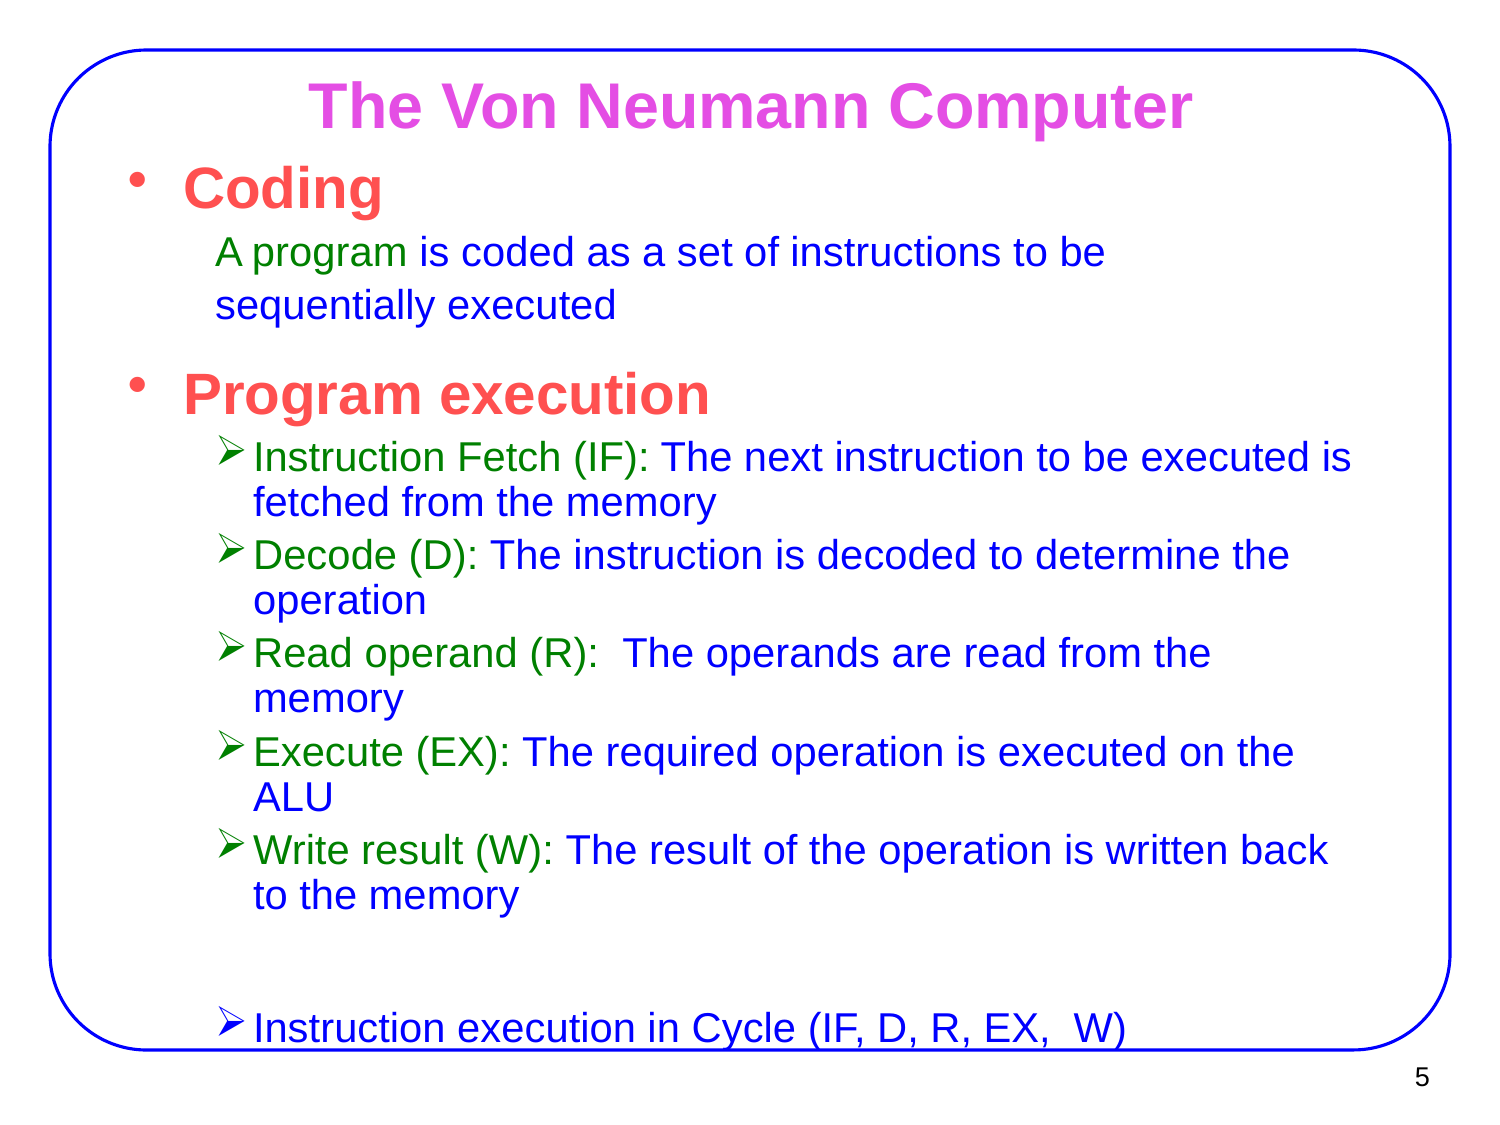

The Von Neumann Computer
Coding
A program is coded as a set of instructions to be
sequentially executed

Program execution
Instruction Fetch (IF): The next instruction to be executed is fetched from the memory
Decode (D): The instruction is decoded to determine the operation
Read operand (R):  The operands are read from the memory
Execute (EX): The required operation is executed on the ALU
Write result (W): The result of the operation is written back to the memory

Instruction execution in Cycle (IF, D, R, EX,  W)
5